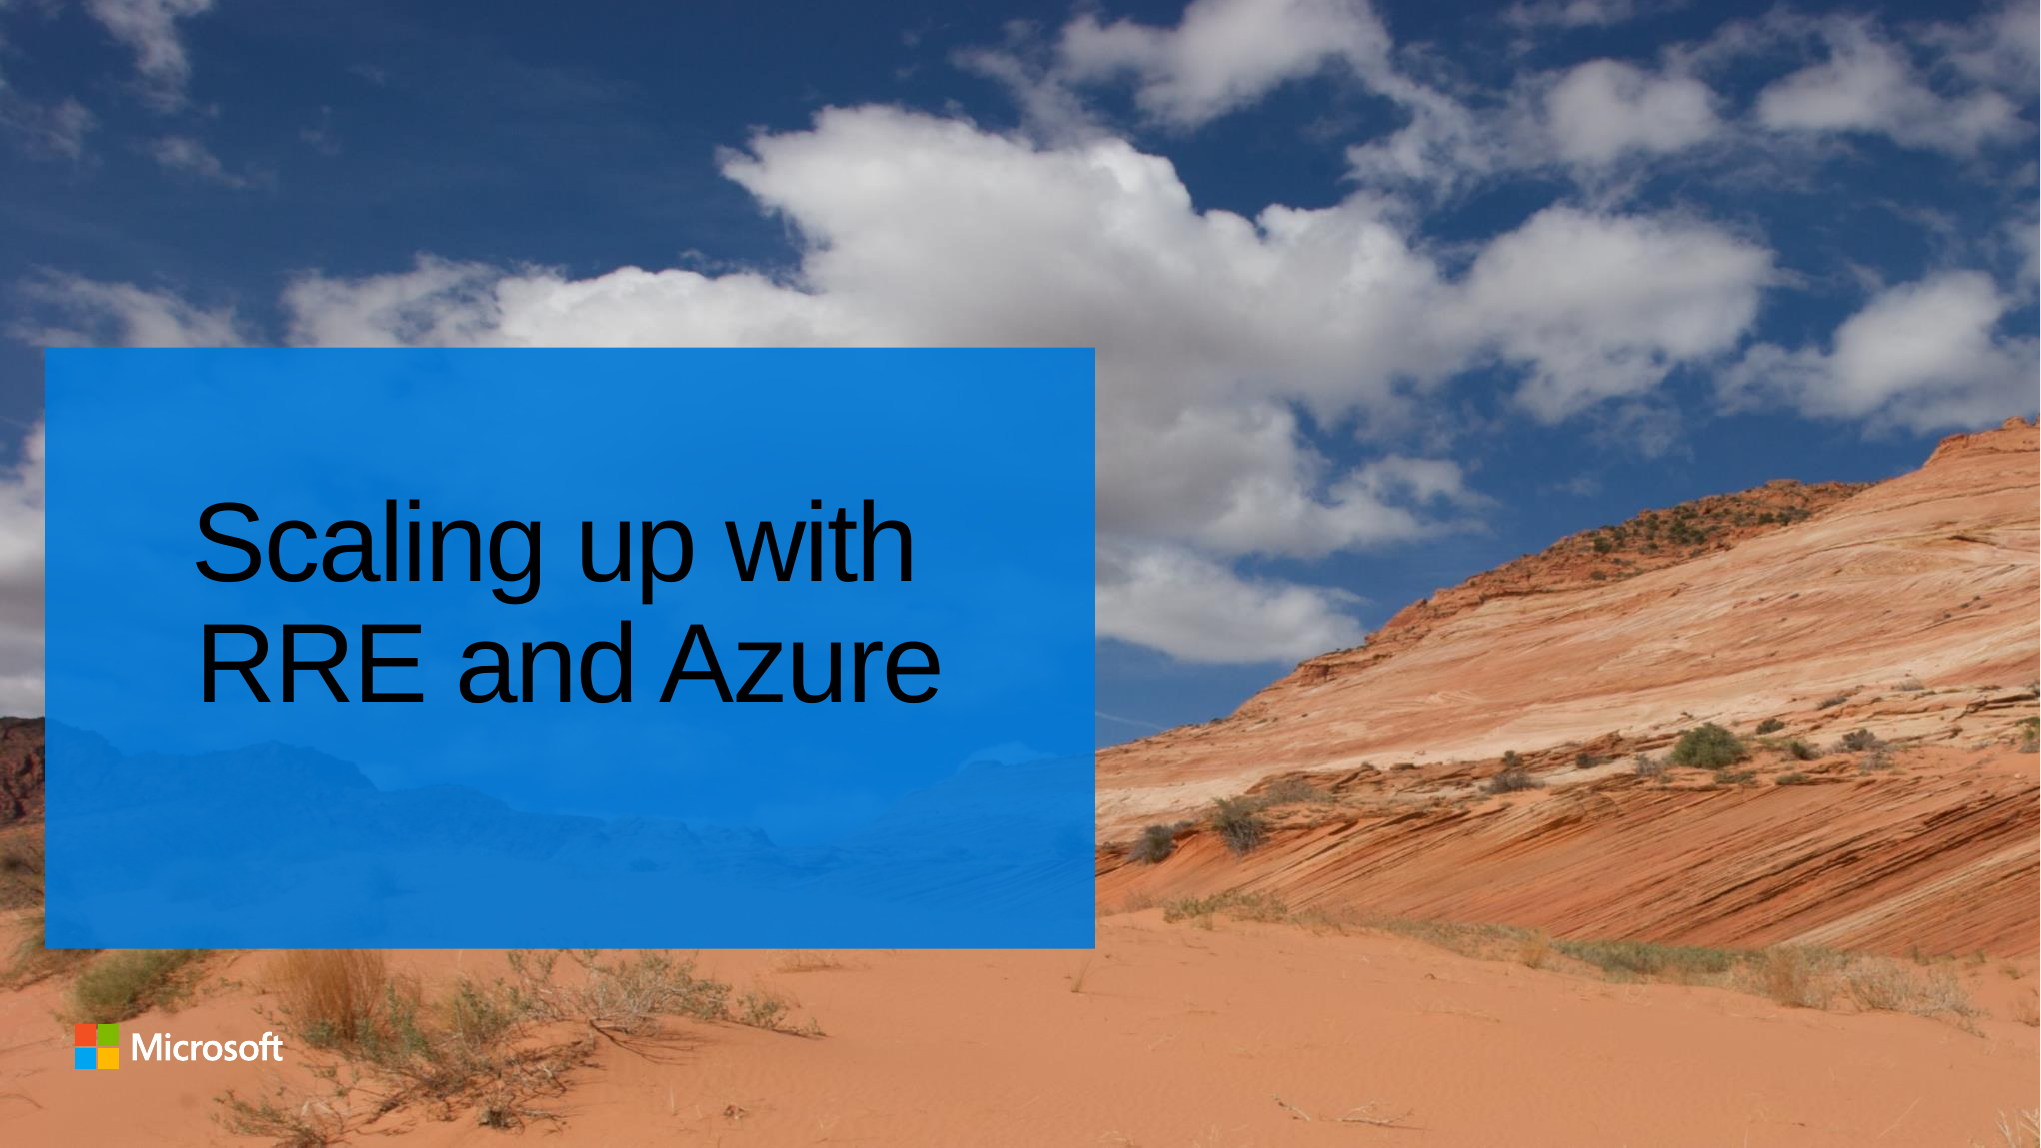

# Scaling up with RRE and Azure